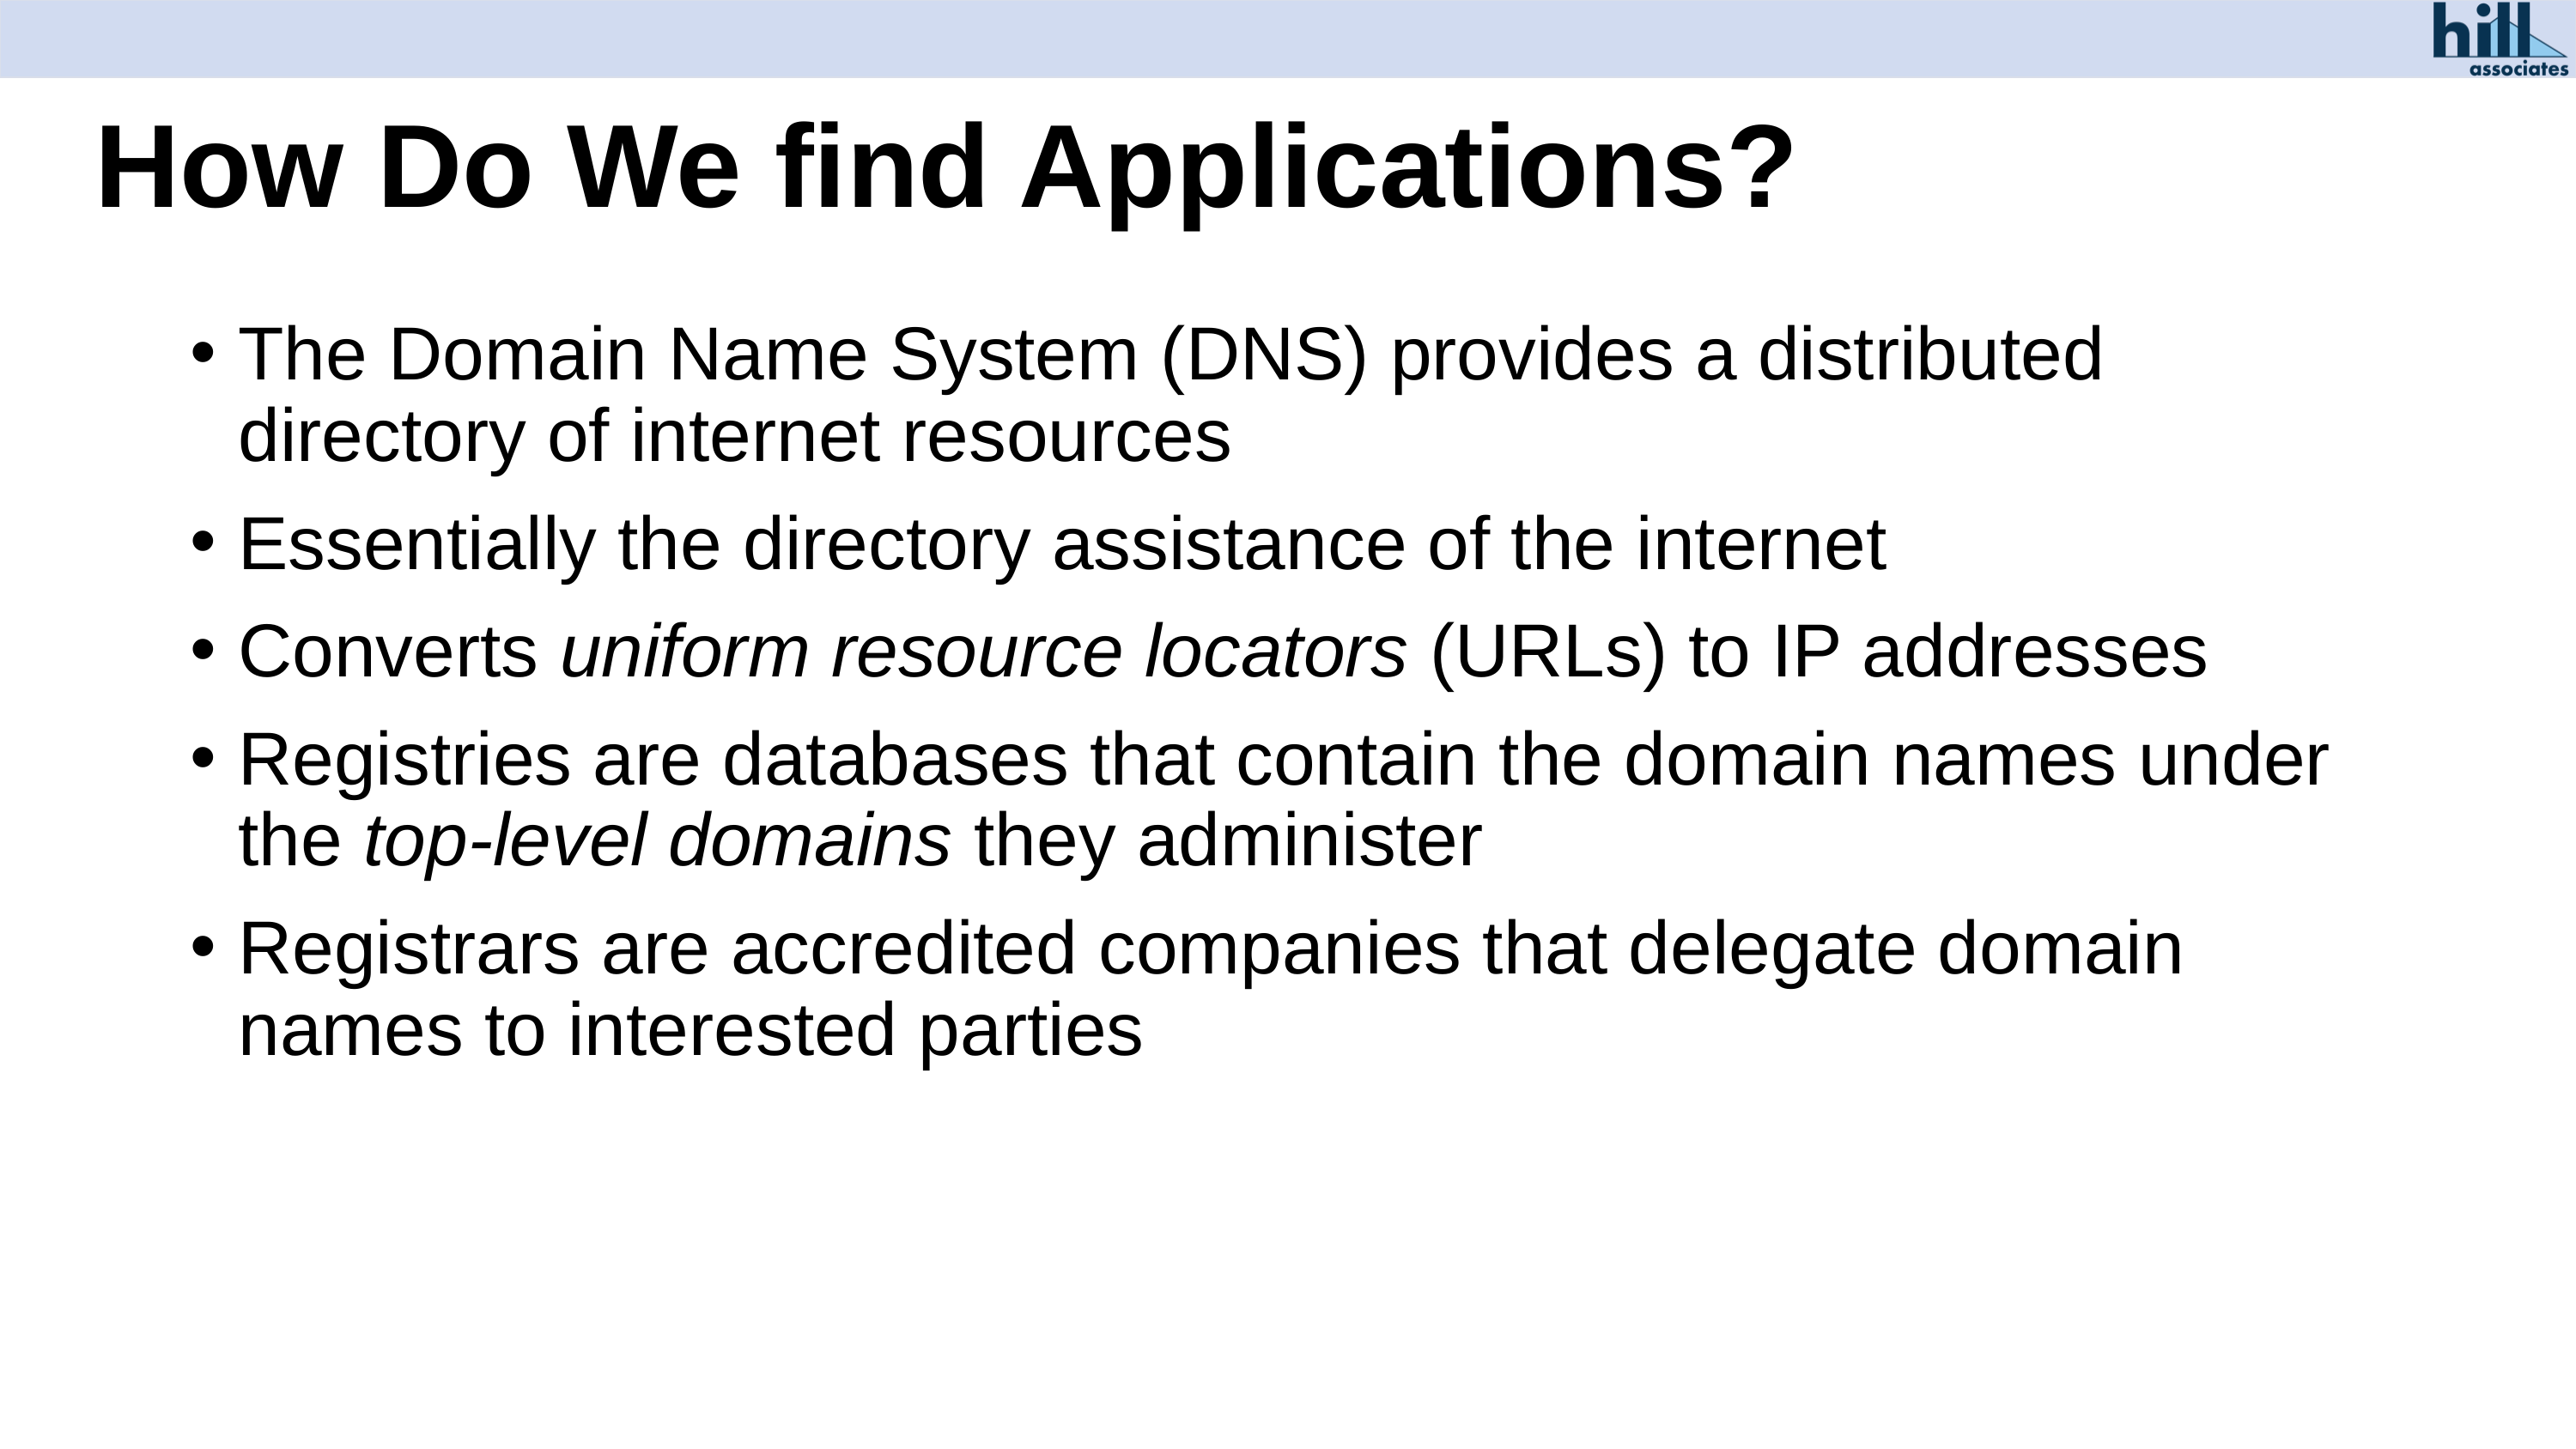

# How Do We find Applications?
The Domain Name System (DNS) provides a distributed directory of internet resources
Essentially the directory assistance of the internet
Converts uniform resource locators (URLs) to IP addresses
Registries are databases that contain the domain names under the top-level domains they administer
Registrars are accredited companies that delegate domain names to interested parties